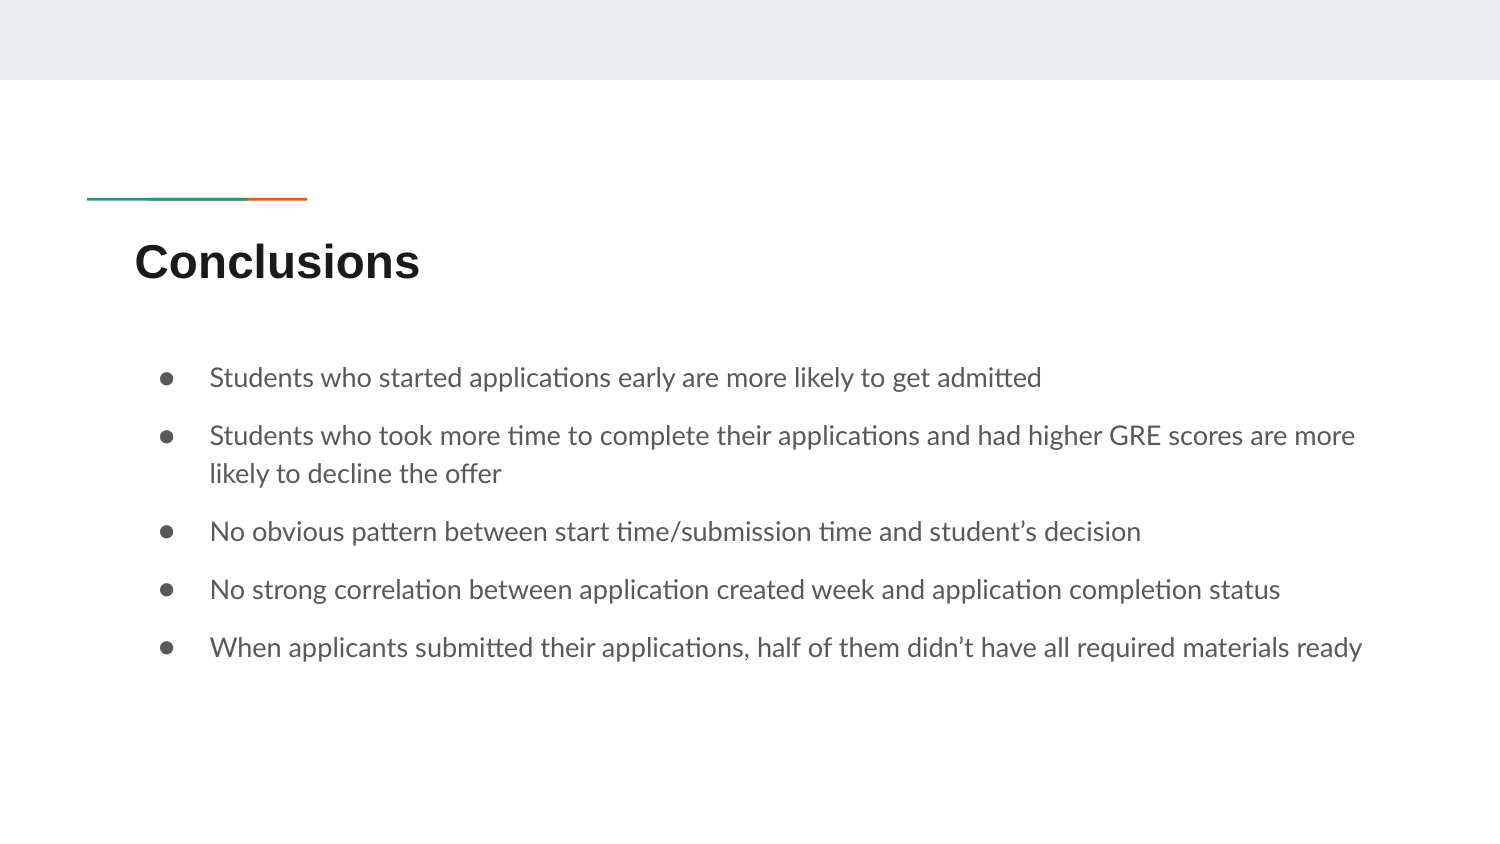

# Conclusions
Students who started applications early are more likely to get admitted
Students who took more time to complete their applications and had higher GRE scores are more likely to decline the offer
No obvious pattern between start time/submission time and student’s decision
No strong correlation between application created week and application completion status
When applicants submitted their applications, half of them didn’t have all required materials ready